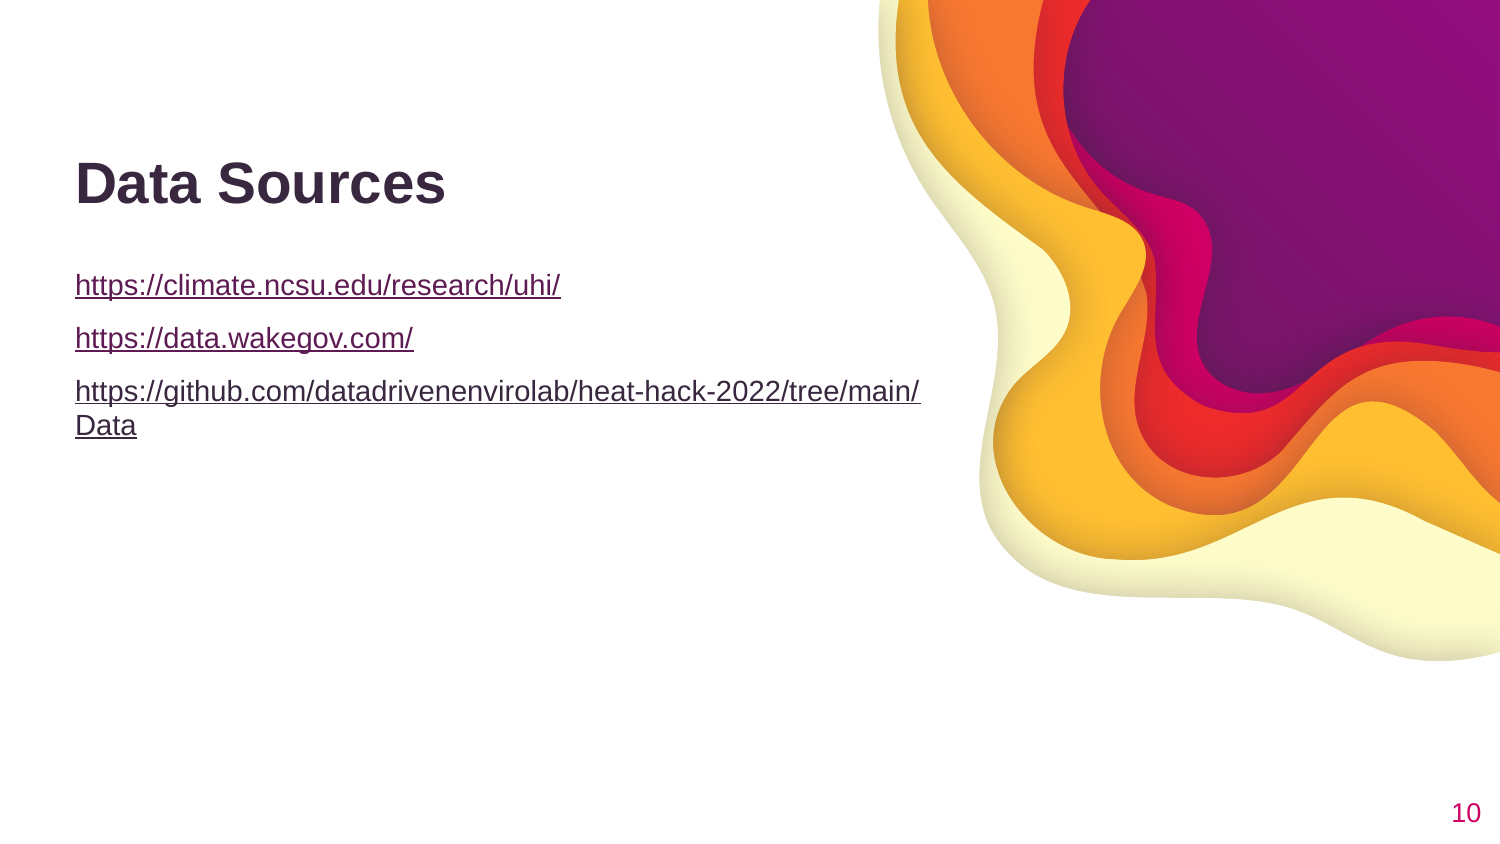

# Data Sources
https://climate.ncsu.edu/research/uhi/
https://data.wakegov.com/
https://github.com/datadrivenenvirolab/heat-hack-2022/tree/main/Data

10